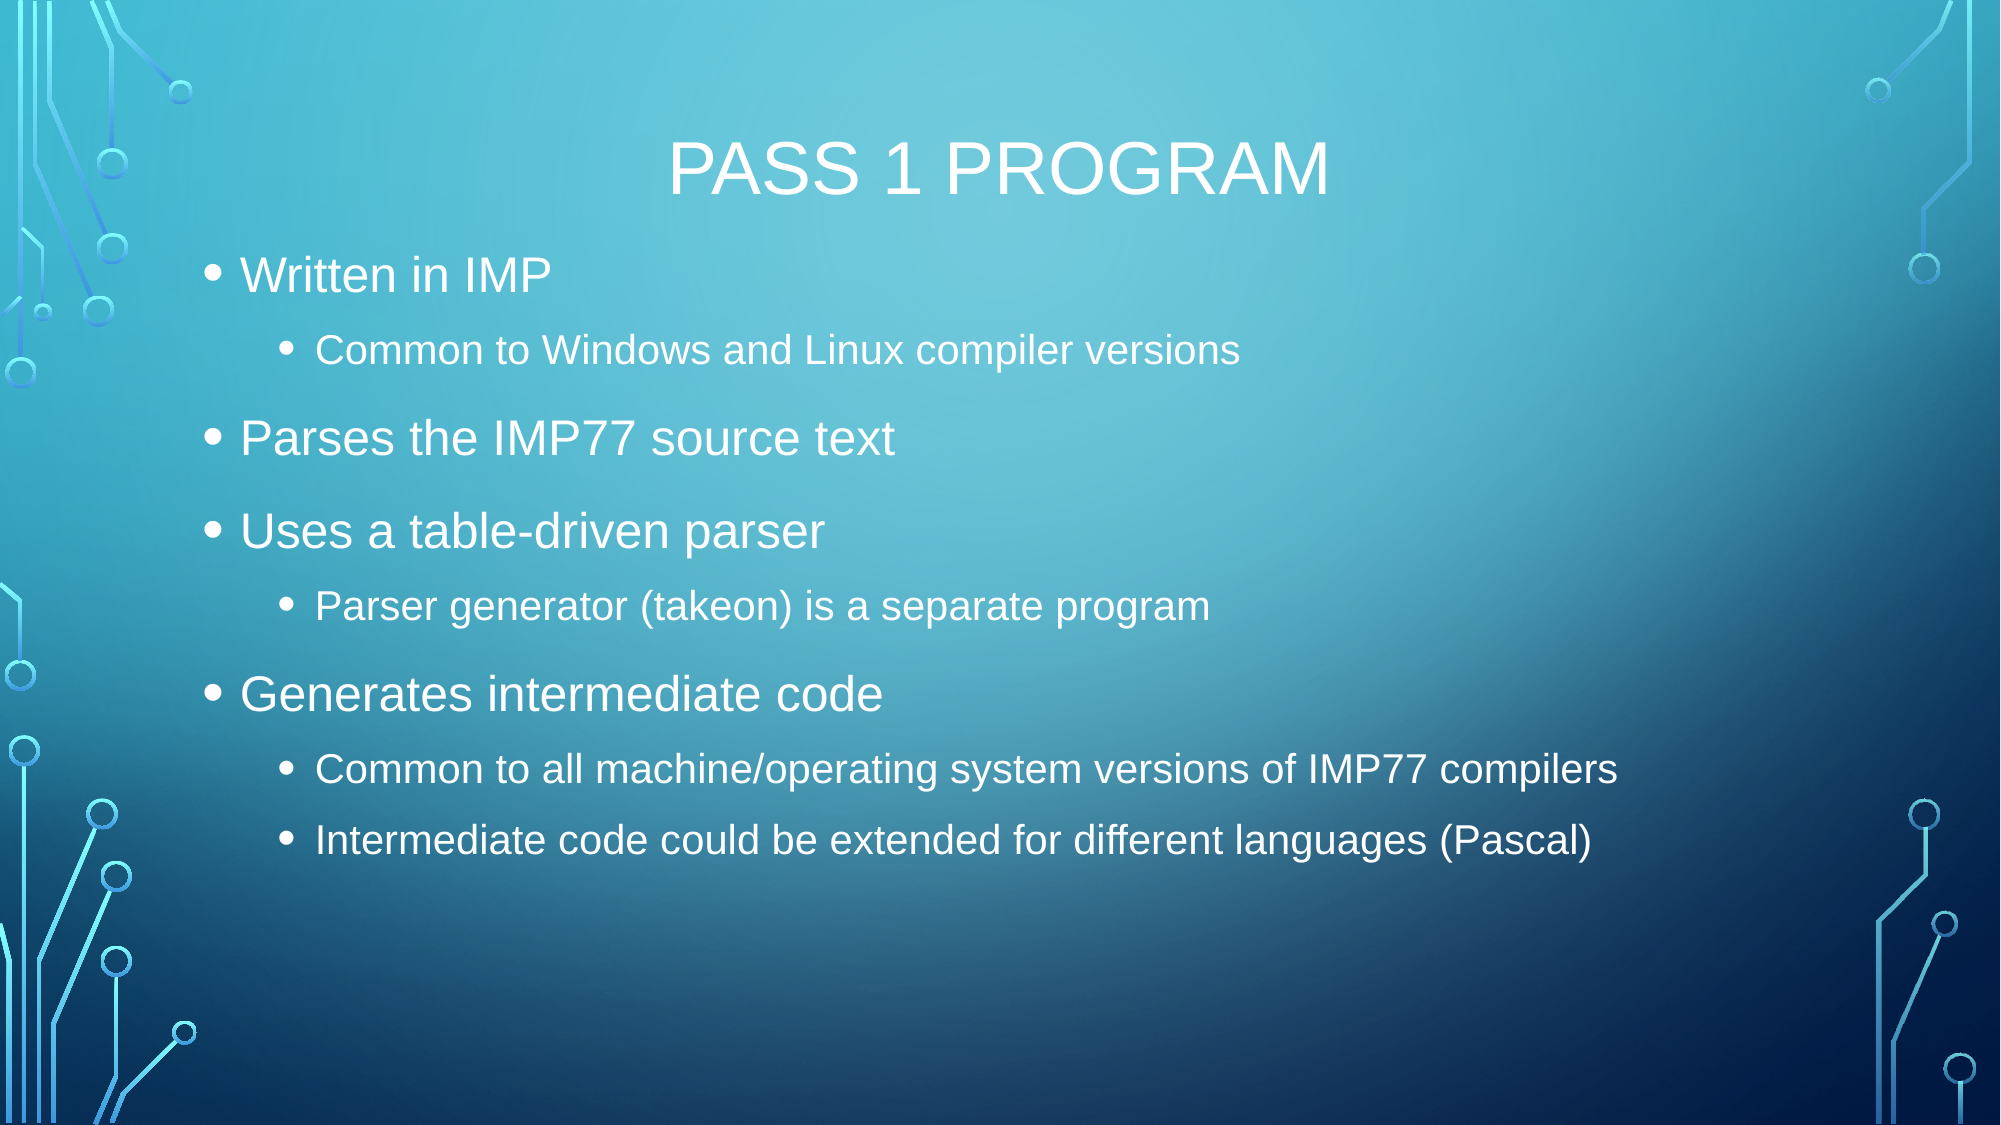

# PASS 1 Program
Written in IMP
Common to Windows and Linux compiler versions
Parses the IMP77 source text
Uses a table-driven parser
Parser generator (takeon) is a separate program
Generates intermediate code
Common to all machine/operating system versions of IMP77 compilers
Intermediate code could be extended for different languages (Pascal)